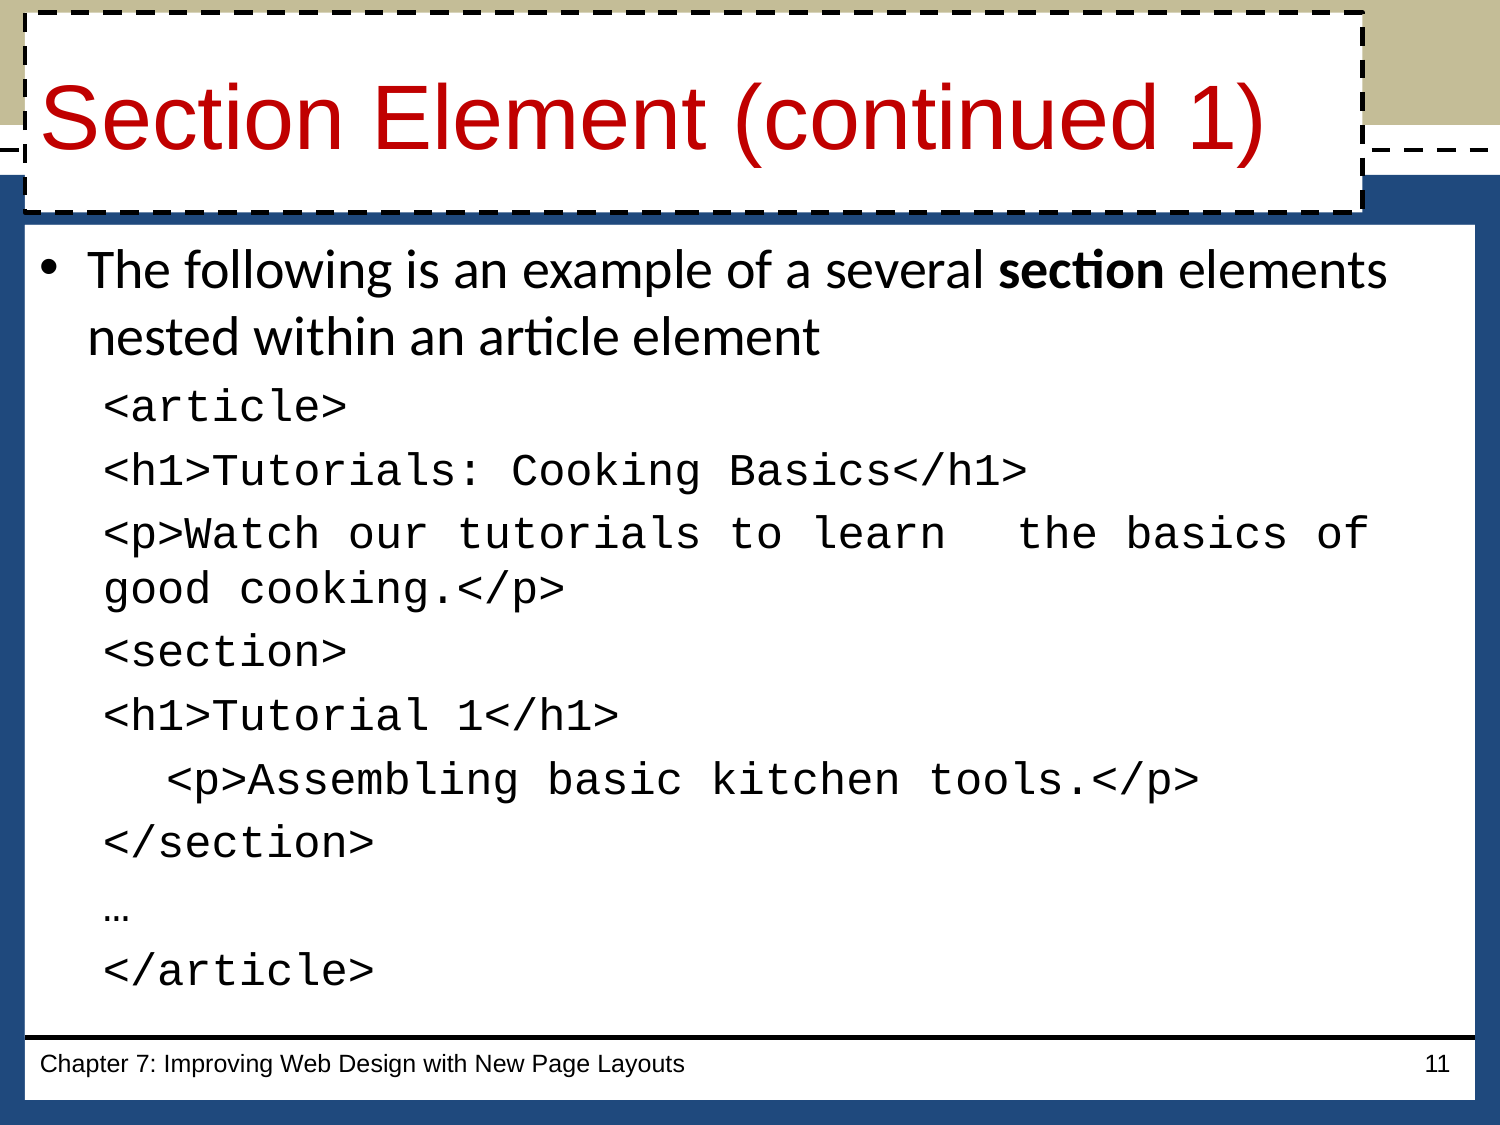

# Section Element (continued 1)
The following is an example of a several section elements nested within an article element
<article>
	<h1>Tutorials: Cooking Basics</h1>
		<p>Watch our tutorials to learn 			the basics of good cooking.</p>
<section>
	<h1>Tutorial 1</h1>
<p>Assembling basic kitchen tools.</p>
</section>
…
</article>
Chapter 7: Improving Web Design with New Page Layouts
11